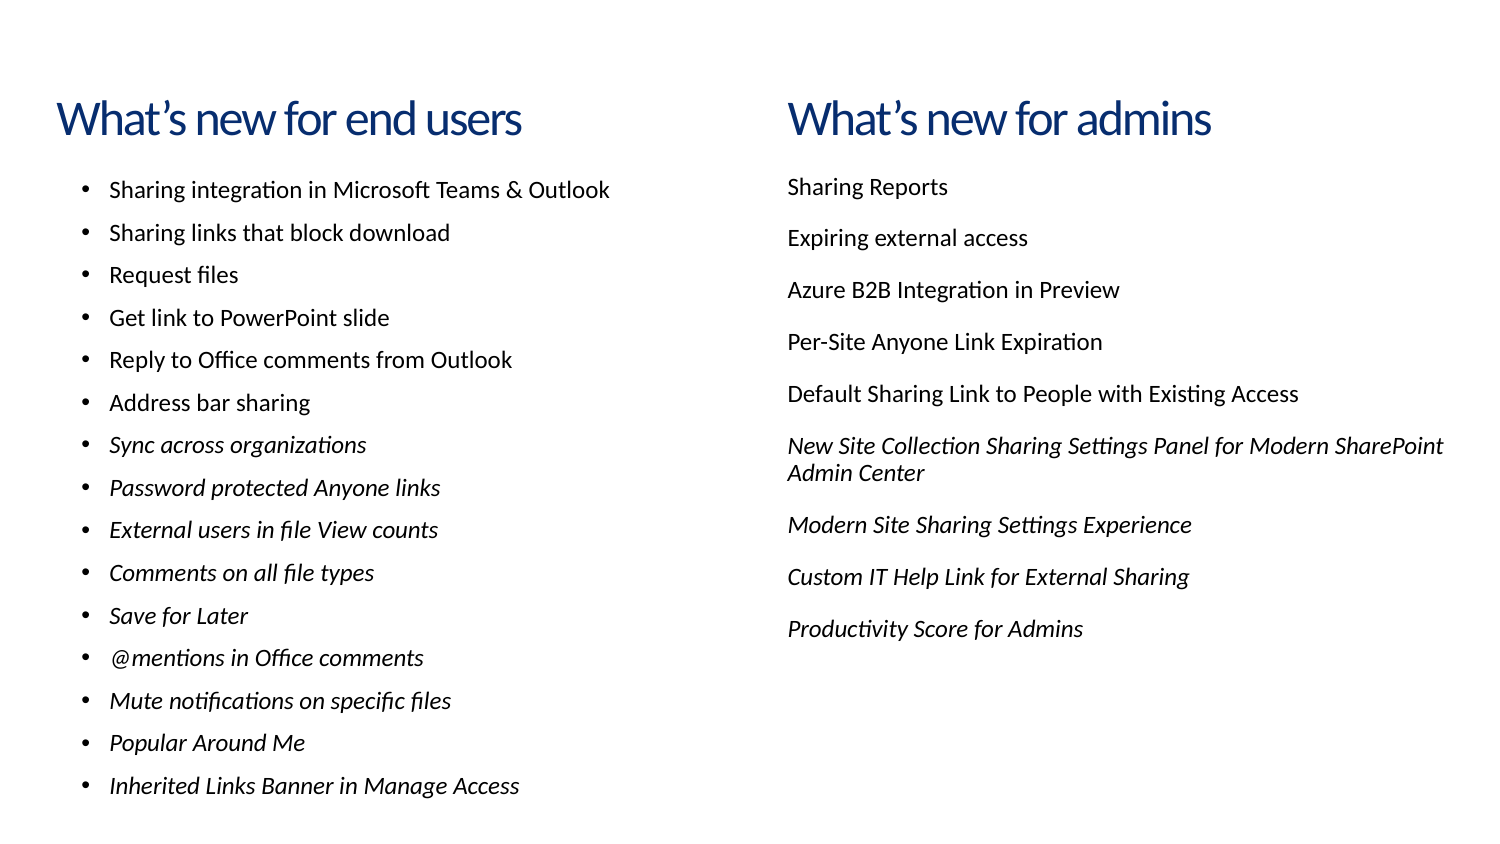

What’s new for end users
What’s new for admins
Sharing integration in Microsoft Teams & Outlook
Sharing links that block download
Request files
Get link to PowerPoint slide
Reply to Office comments from Outlook
Address bar sharing
Sync across organizations
Password protected Anyone links
External users in file View counts
Comments on all file types
Save for Later
@mentions in Office comments
Mute notifications on specific files
Popular Around Me
Inherited Links Banner in Manage Access
Sharing Reports
Expiring external access
Azure B2B Integration in Preview
Per-Site Anyone Link Expiration
Default Sharing Link to People with Existing Access
New Site Collection Sharing Settings Panel for Modern SharePoint Admin Center
Modern Site Sharing Settings Experience
Custom IT Help Link for External Sharing
Productivity Score for Admins